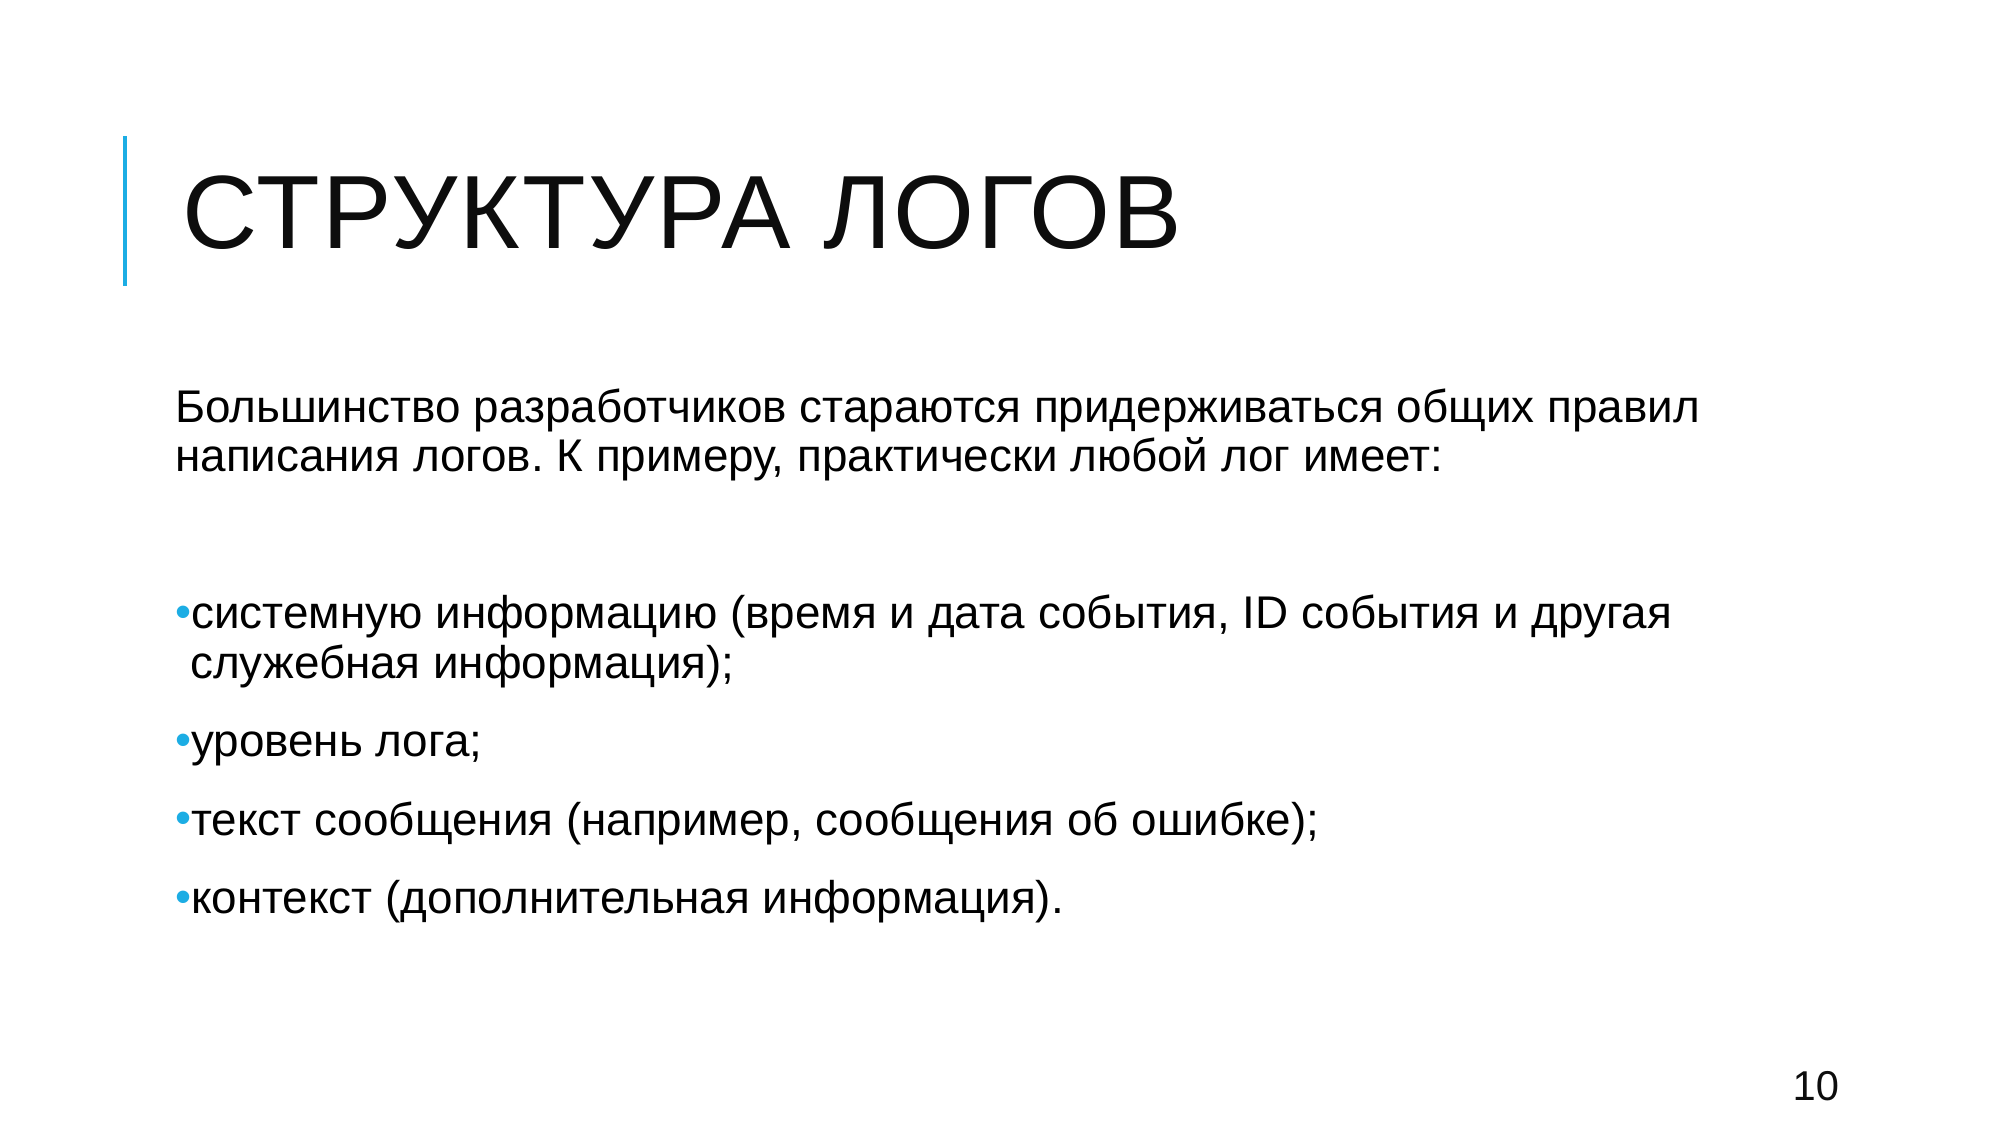

# структура логов
Большинство разработчиков стараются придерживаться общих правил написания логов. К примеру, практически любой лог имеет:

системную информацию (время и дата события, ID события и другая служебная информация);
уровень лога;
текст сообщения (например, сообщения об ошибке);
контекст (дополнительная информация).
10